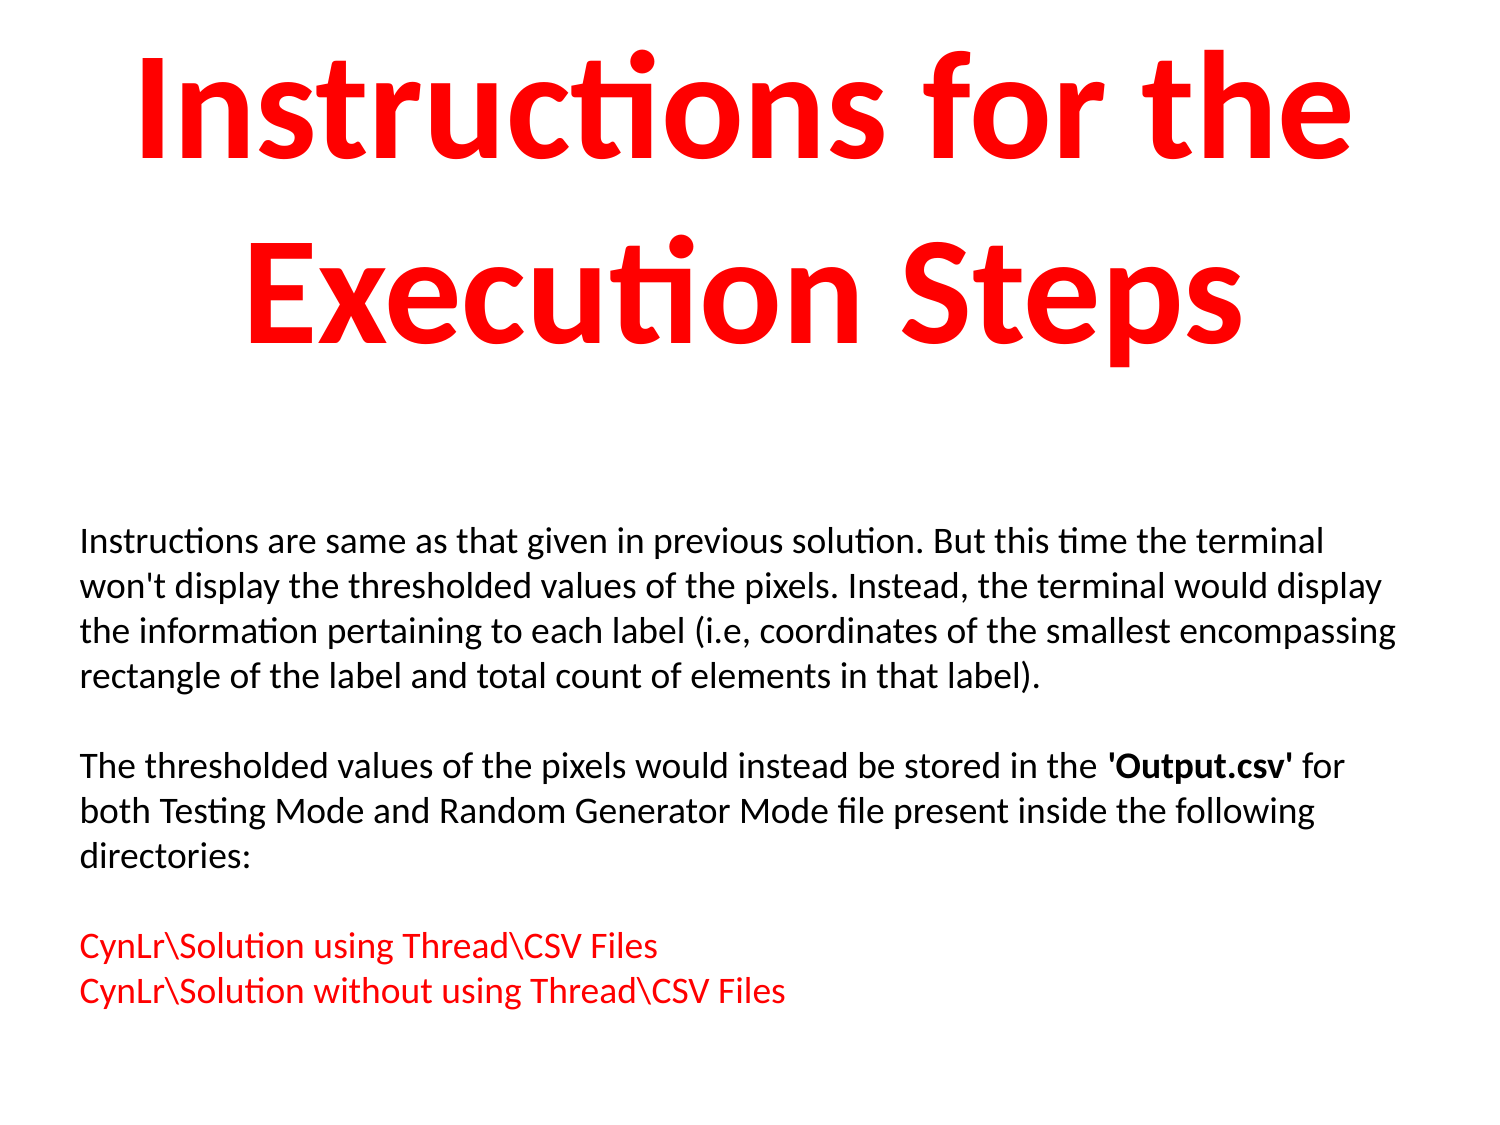

Instructions for the Execution Steps
Instructions are same as that given in previous solution. But this time the terminal won't display the thresholded values of the pixels. Instead, the terminal would display the information pertaining to each label (i.e, coordinates of the smallest encompassing rectangle of the label and total count of elements in that label).

The thresholded values of the pixels would instead be stored in the 'Output.csv' for both Testing Mode and Random Generator Mode file present inside the following directories:

CynLr\Solution using Thread\CSV Files
CynLr\Solution without using Thread\CSV Files